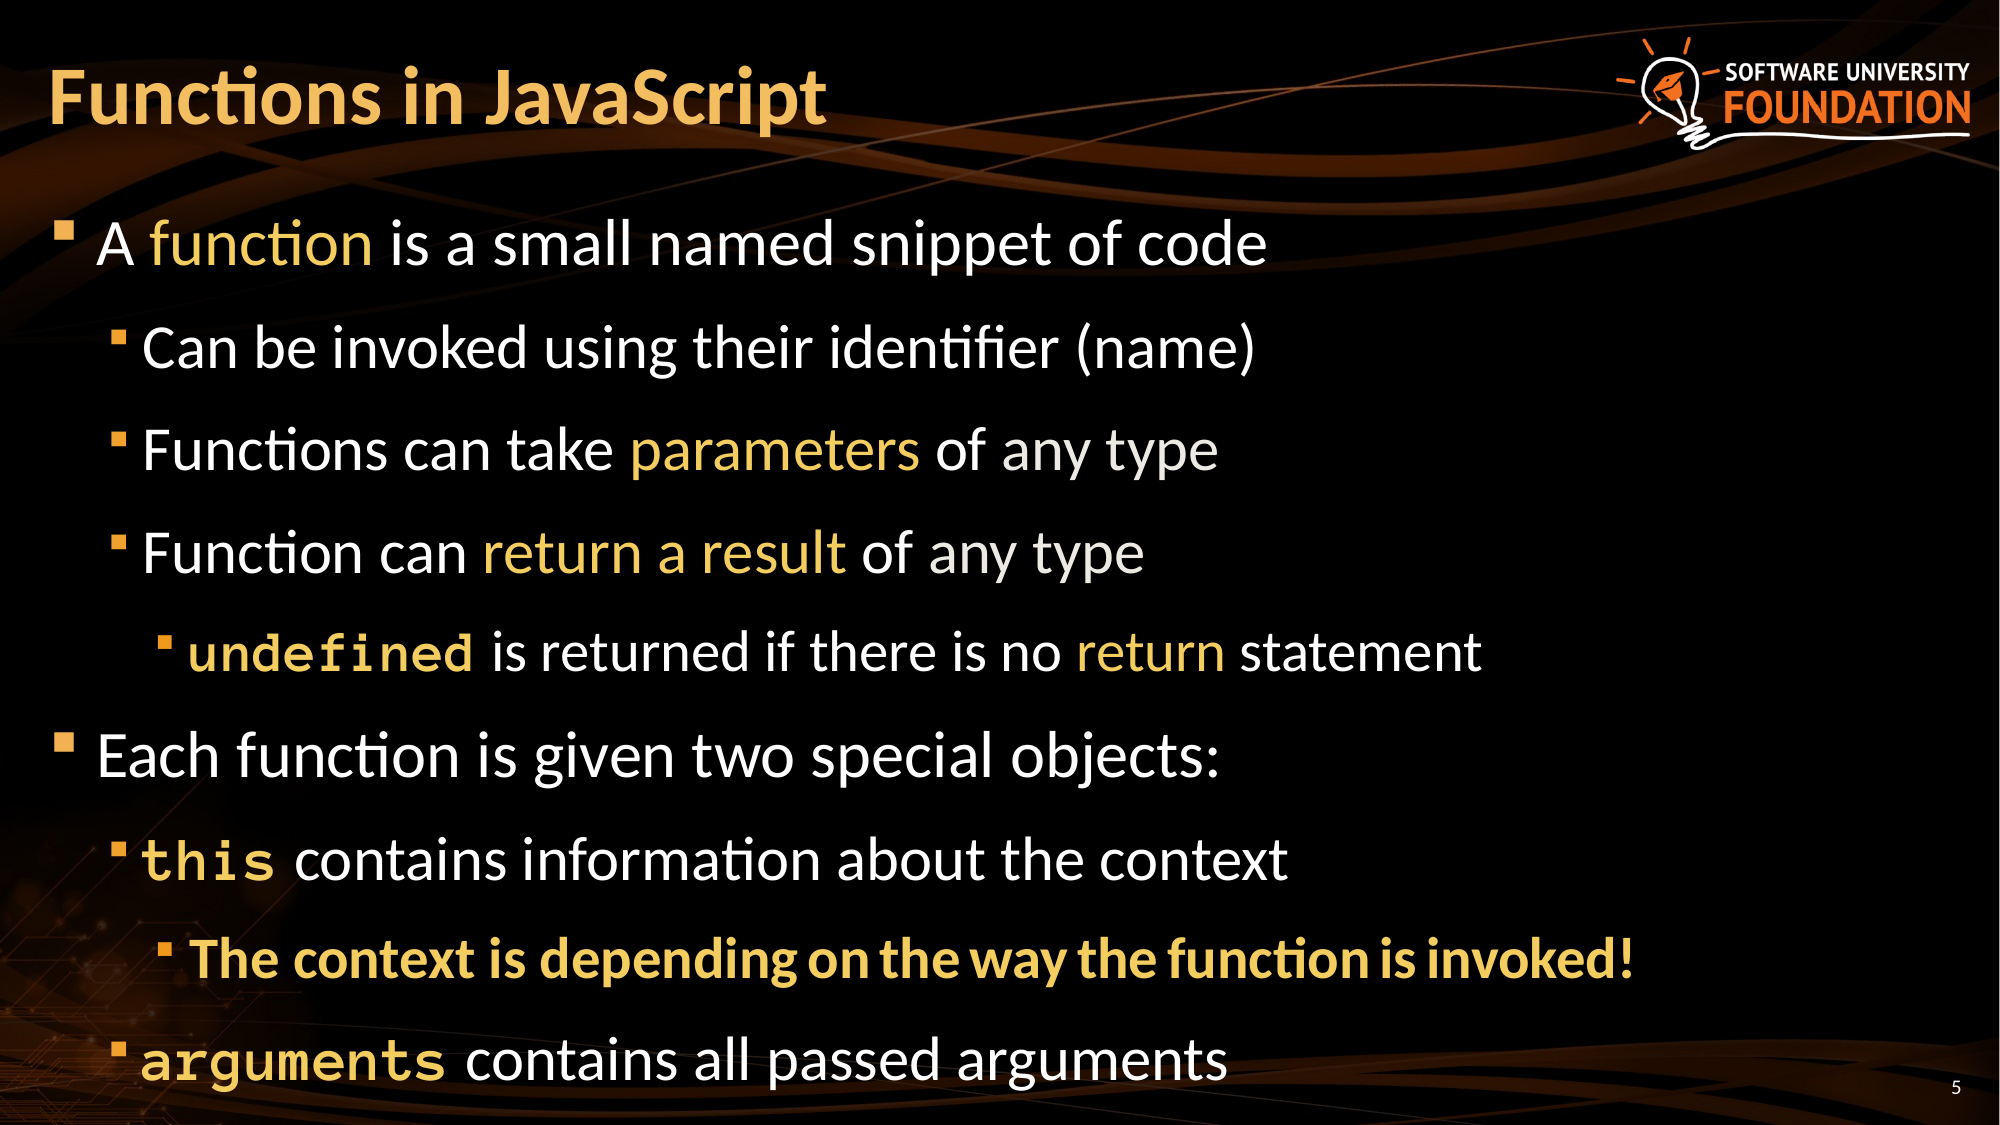

# Functions in JavaScript
A function is a small named snippet of code
Can be invoked using their identifier (name)
Functions can take parameters of any type
Function can return a result of any type
undefined is returned if there is no return statement
Each function is given two special objects:
this contains information about the context
The context is depending on the way the function is invoked!
arguments contains all passed arguments
5